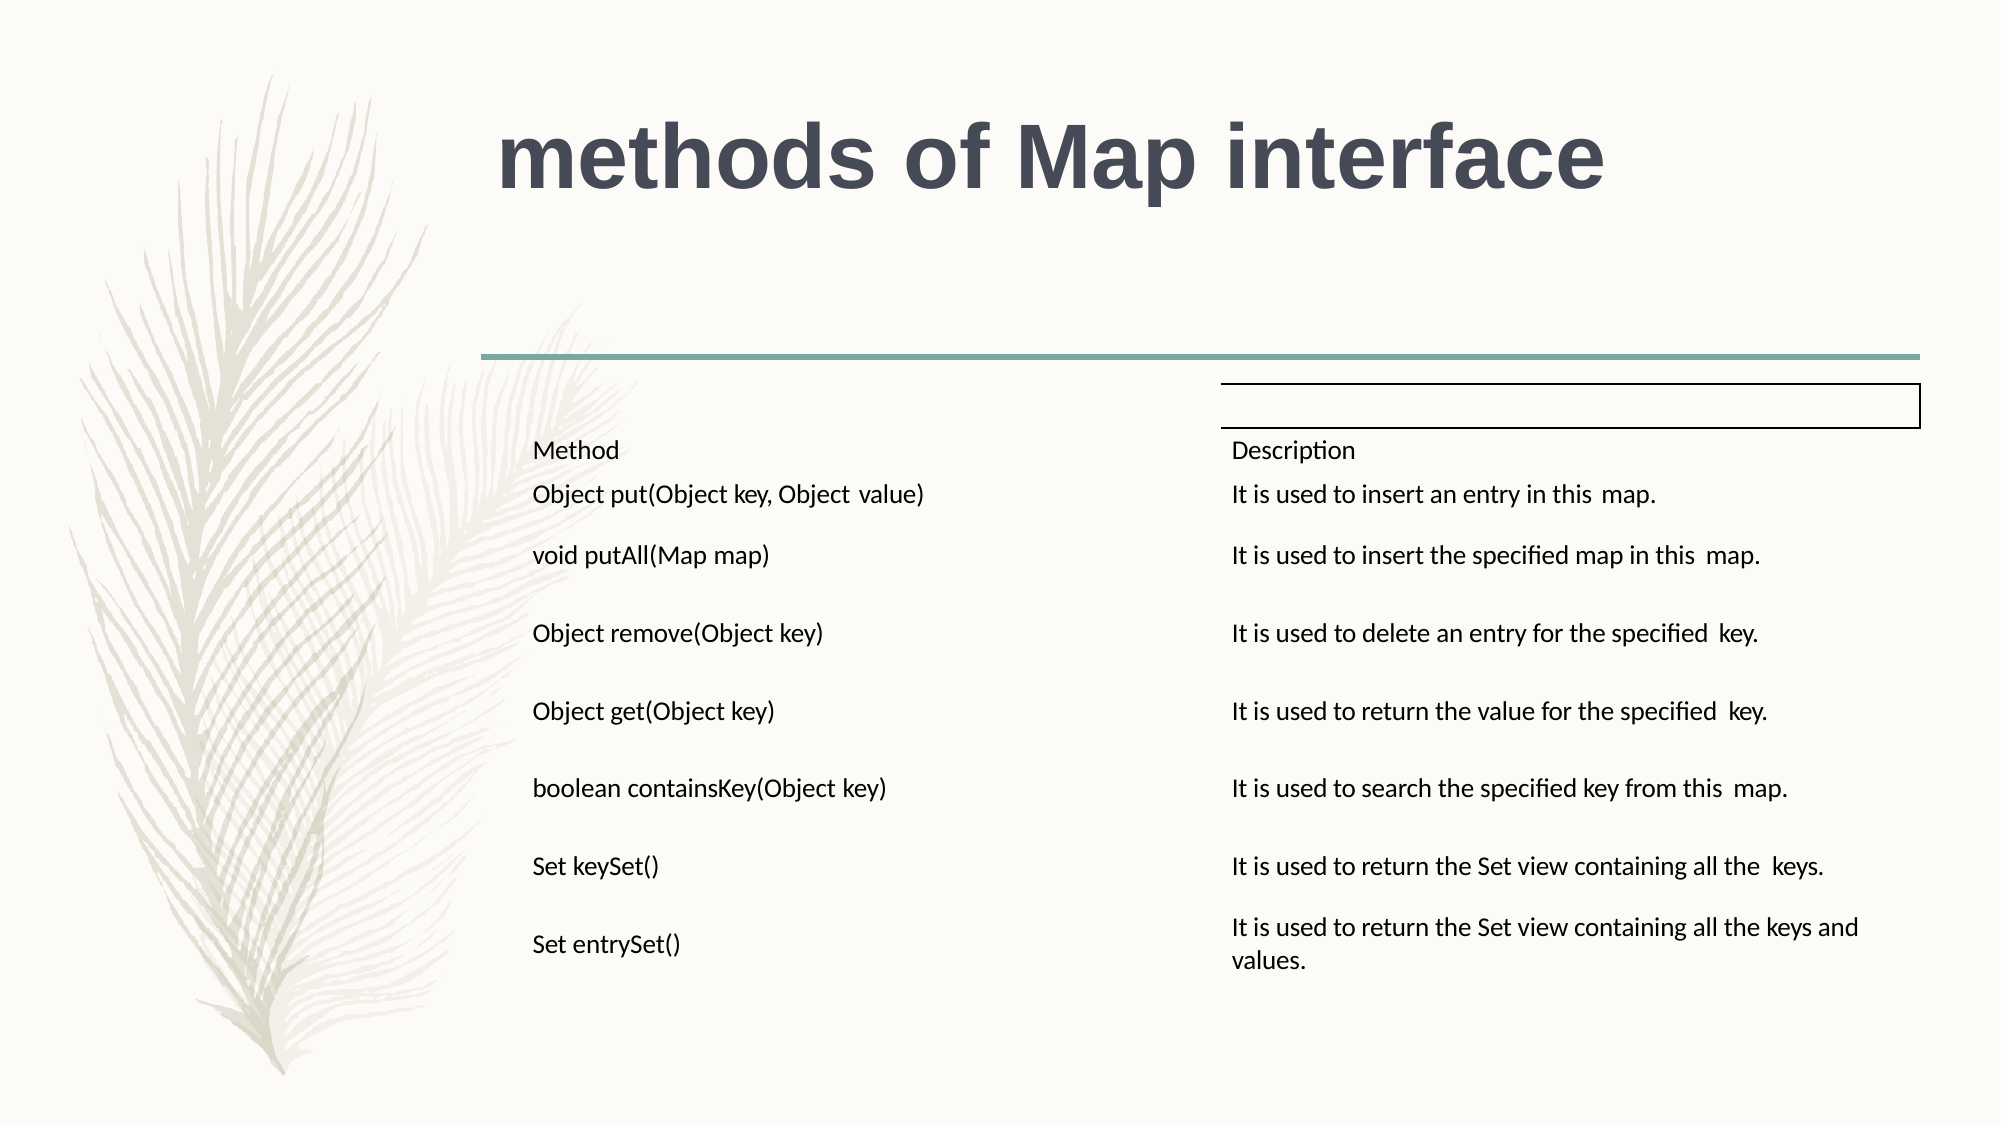

# methods of Map interface

Method
Object put(Object key, Object value)
Description
It is used to insert an entry in this map.
void putAll(Map map)
It is used to insert the specified map in this map.
Object remove(Object key)
It is used to delete an entry for the specified key.
Object get(Object key)
It is used to return the value for the specified key.
boolean containsKey(Object key)
It is used to search the specified key from this map.
Set keySet()
It is used to return the Set view containing all the keys.
It is used to return the Set view containing all the keys and  values.
Set entrySet()